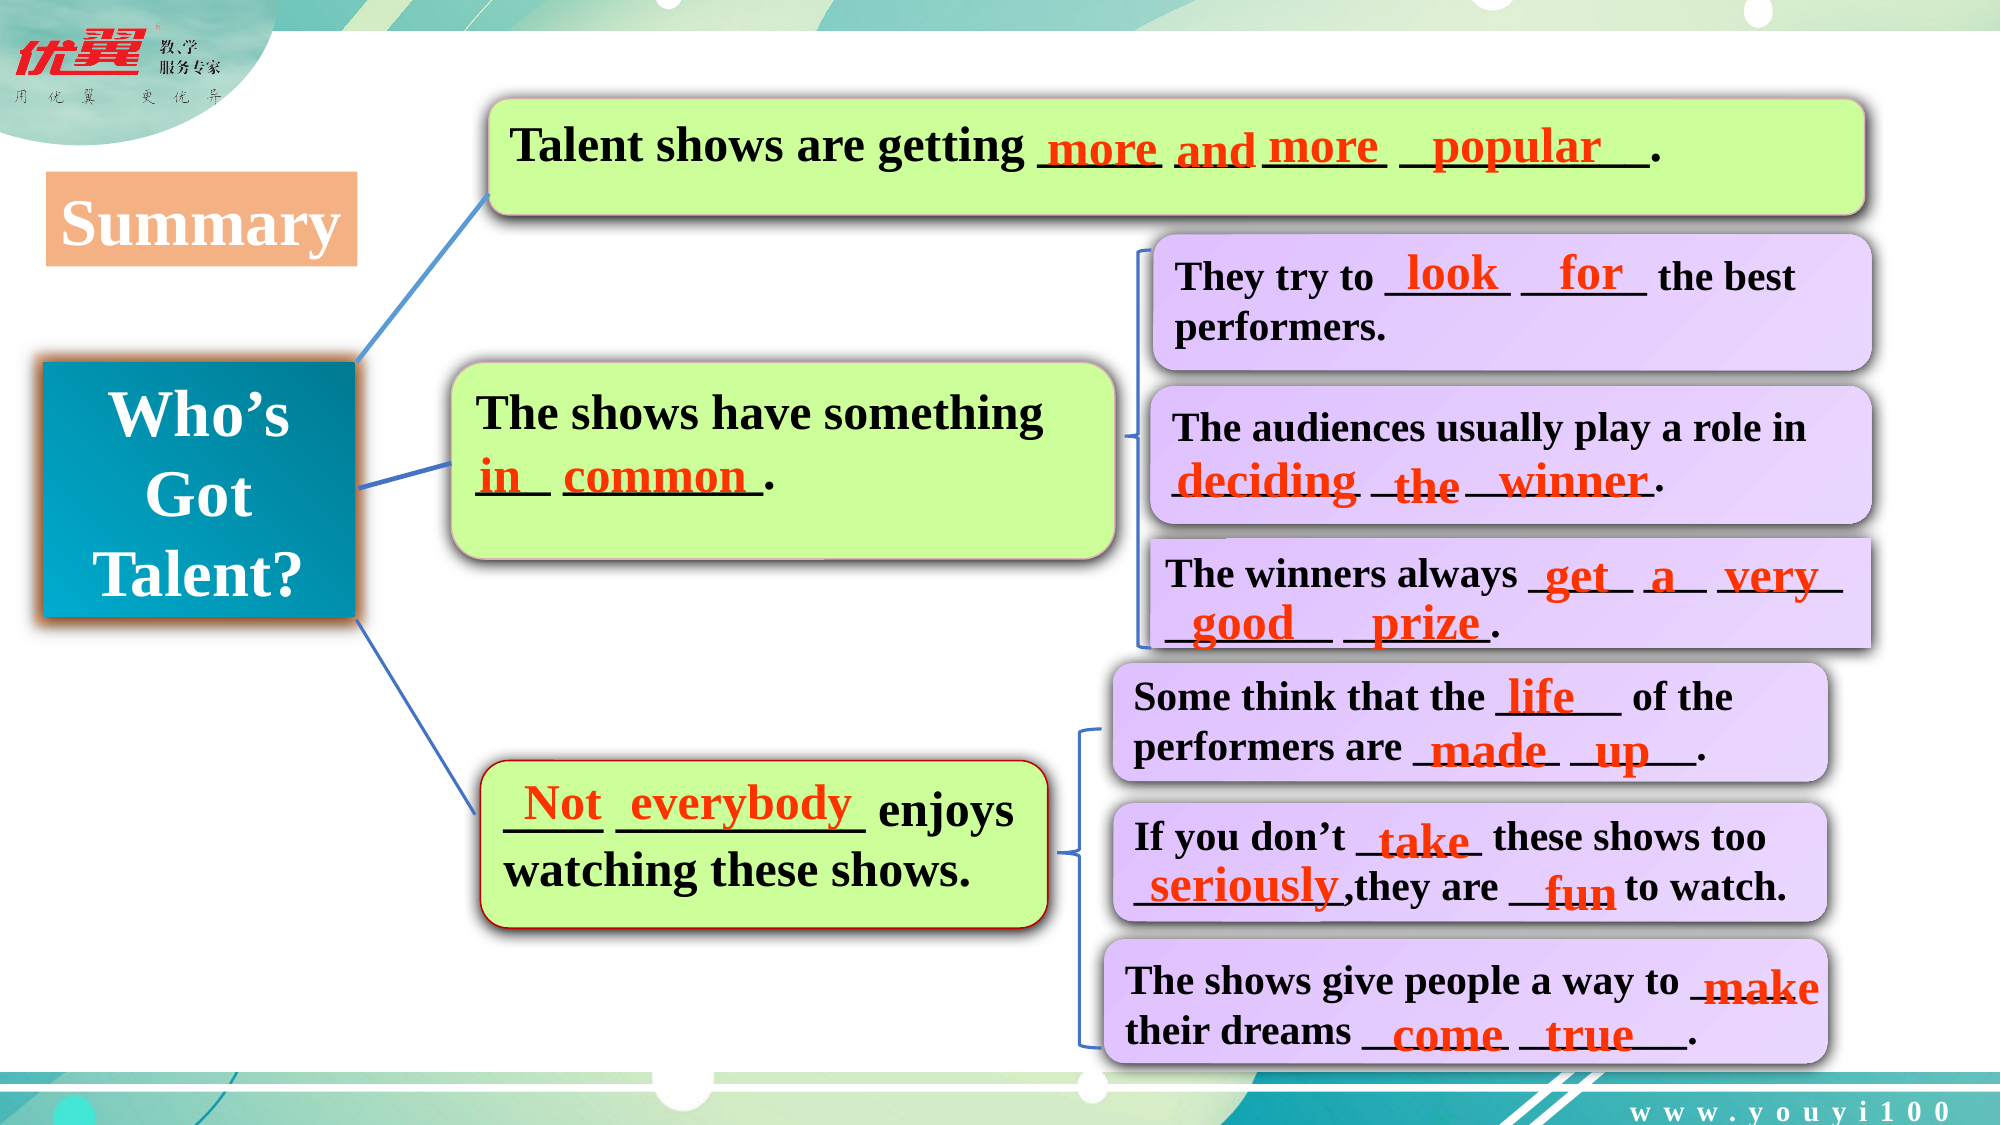

Talent shows are getting _____ ___ _____ __________.
more
popular
more
and
Summary
look
for
They try to ______ ______ the best performers.

Who’s Got Talent?
The shows have something ___ ________.
The audiences usually play a role in _________ ____ _________.
in
common
winner
deciding
the
get
a
very
The winners always _____ ___ ______ ________ _______.
good
prize
life
Some think that the ______ of the performers are _______ ______.
made
up

____ __________ enjoys watching these shows.
Not
everybody
take
If you don’t ______ these shows too __________,they are _____ to watch.
seriously
fun
The shows give people a way to _____ their dreams _______ ________.
make
come
true